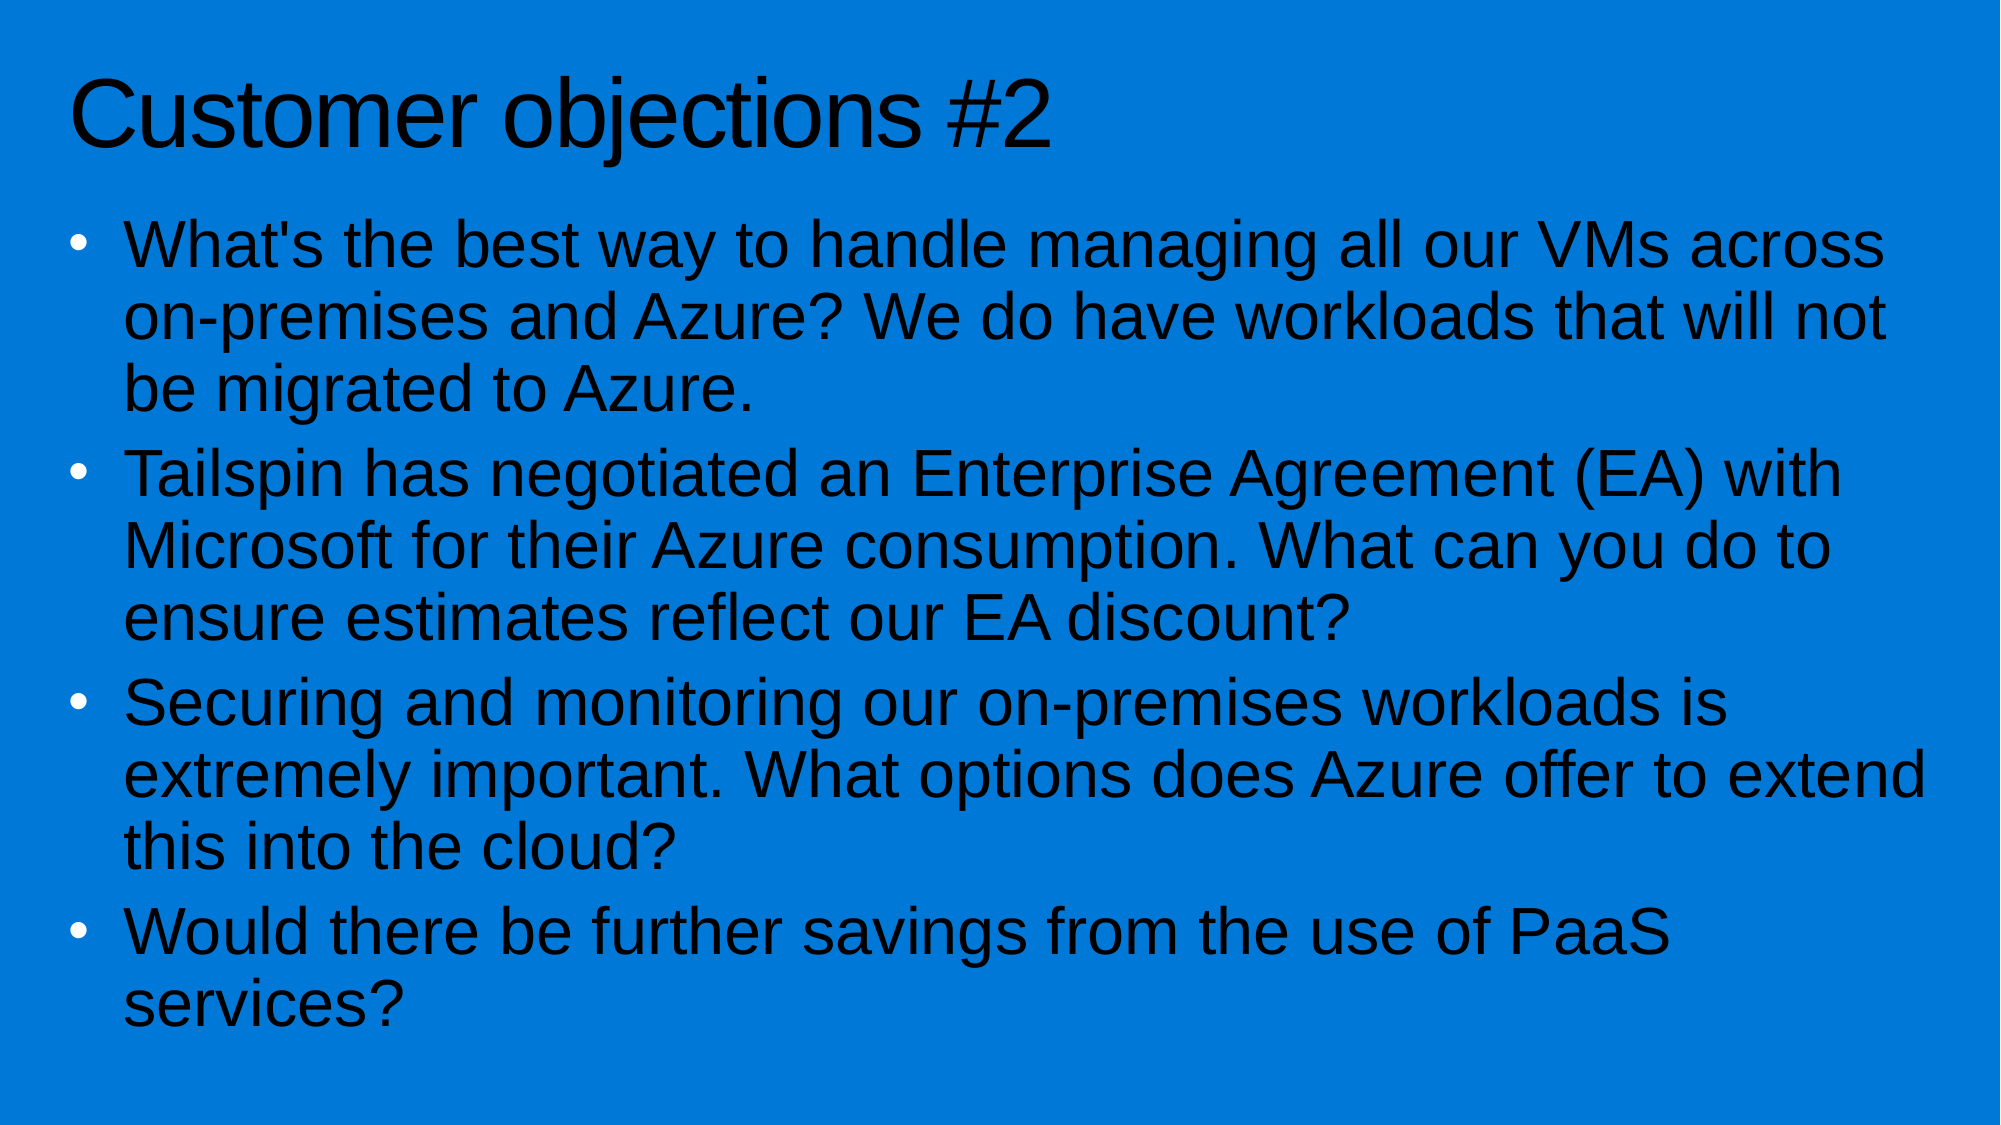

# Customer objections #2
What's the best way to handle managing all our VMs across on-premises and Azure? We do have workloads that will not be migrated to Azure.
Tailspin has negotiated an Enterprise Agreement (EA) with Microsoft for their Azure consumption. What can you do to ensure estimates reflect our EA discount?
Securing and monitoring our on-premises workloads is extremely important. What options does Azure offer to extend this into the cloud?
Would there be further savings from the use of PaaS services?